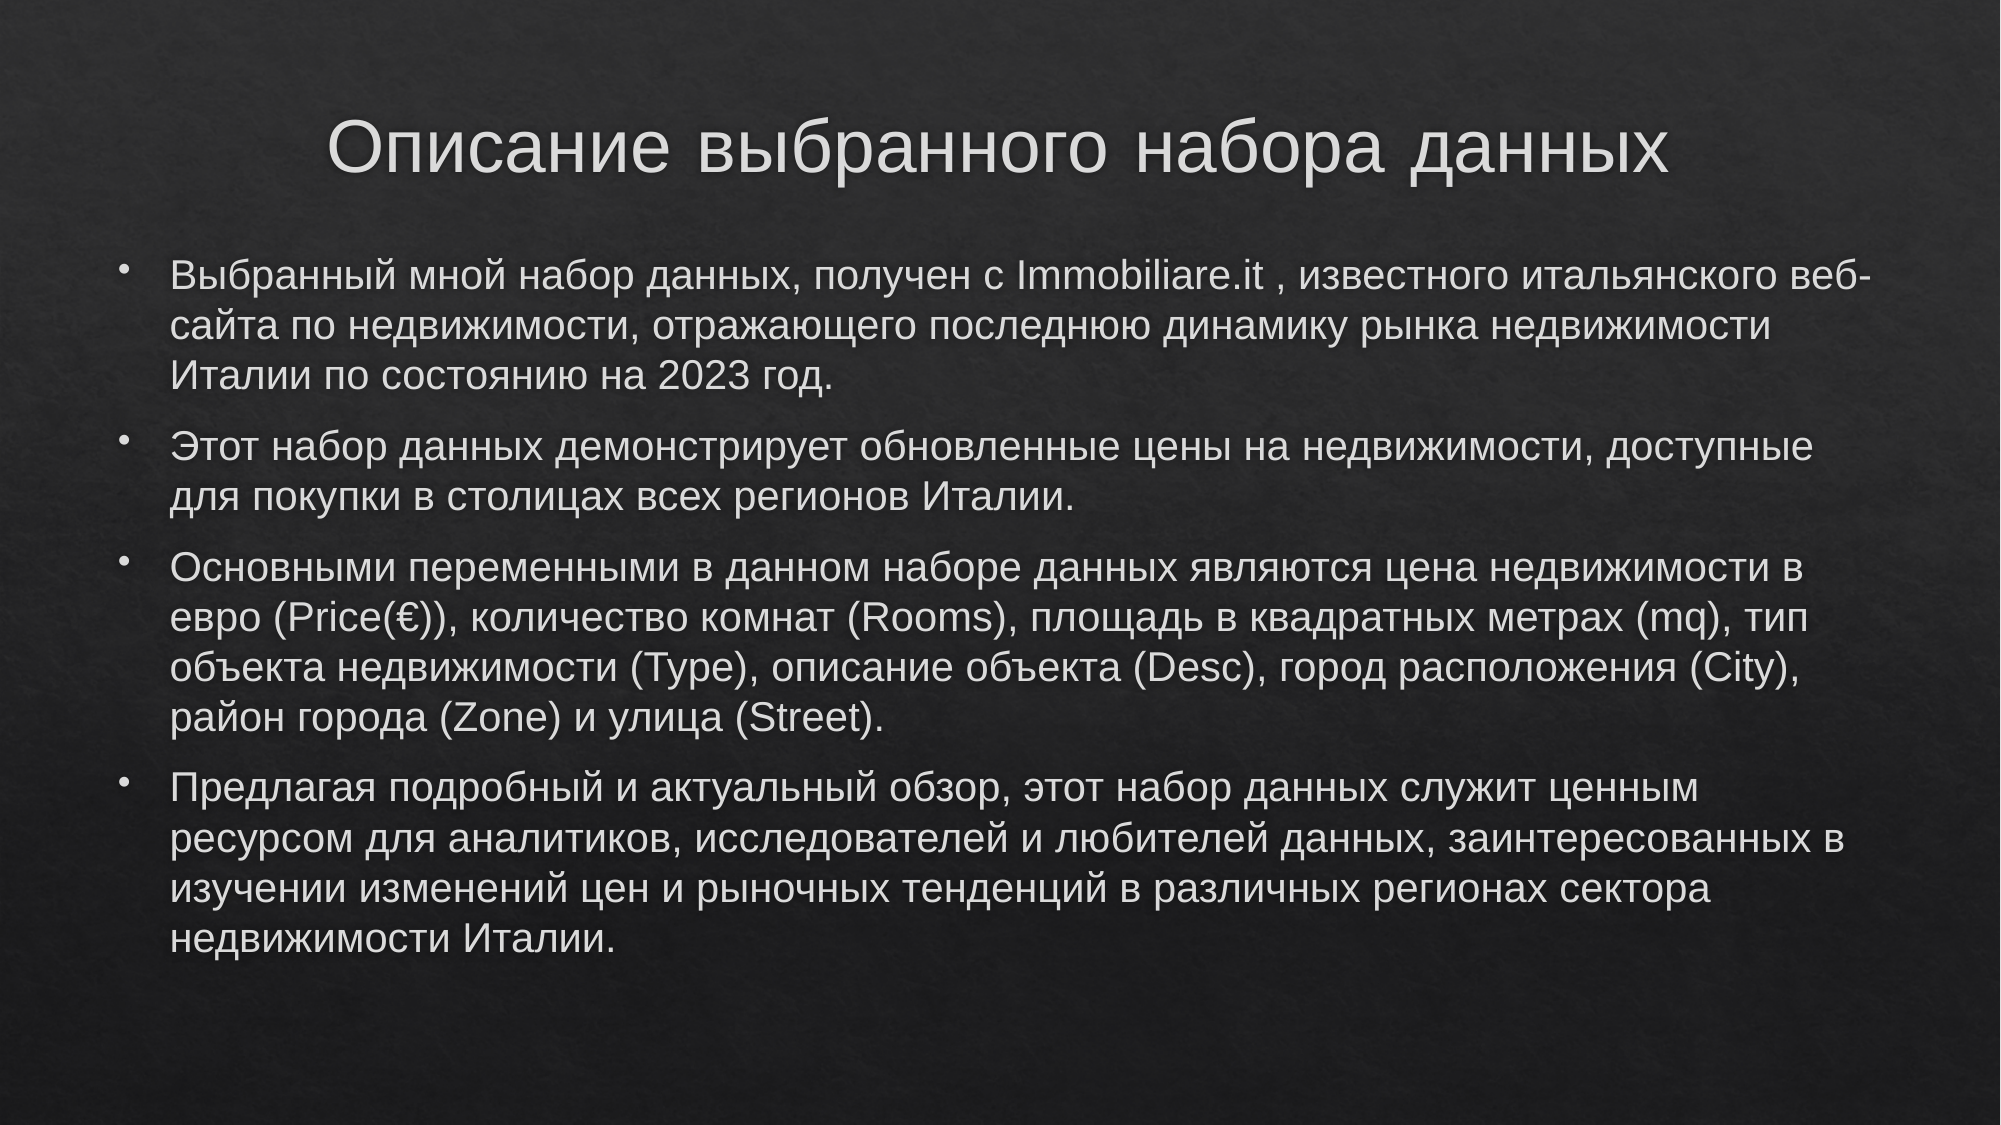

# Описание выбранного набора данных
Выбранный мной набор данных, получен с Immobiliare.it , известного итальянского веб-сайта по недвижимости, отражающего последнюю динамику рынка недвижимости Италии по состоянию на 2023 год.
Этот набор данных демонстрирует обновленные цены на недвижимости, доступные для покупки в столицах всех регионов Италии.
Основными переменными в данном наборе данных являются цена недвижимости в евро (Price(€)), количество комнат (Rooms), площадь в квадратных метрах (mq), тип объекта недвижимости (Type), описание объекта (Desc), город расположения (City), район города (Zone) и улица (Street).
Предлагая подробный и актуальный обзор, этот набор данных служит ценным ресурсом для аналитиков, исследователей и любителей данных, заинтересованных в изучении изменений цен и рыночных тенденций в различных регионах сектора недвижимости Италии.